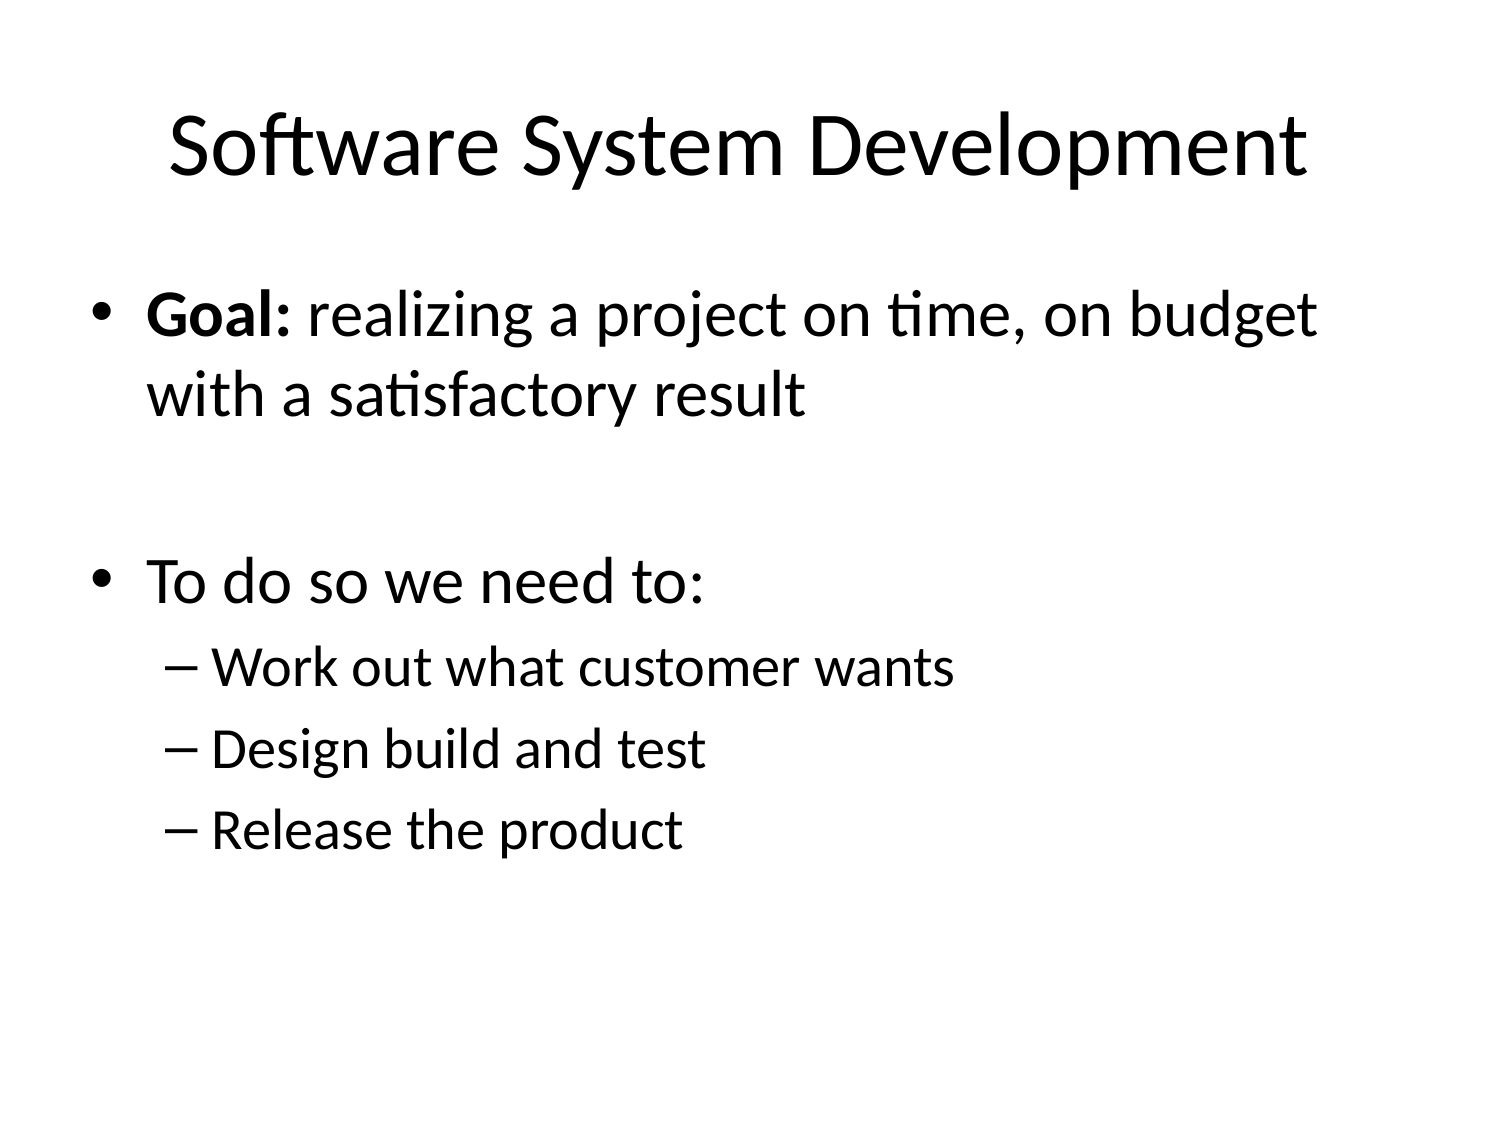

# Software System Development
Goal: realizing a project on time, on budget with a satisfactory result

To do so we need to:
Work out what customer wants
Design build and test
Release the product